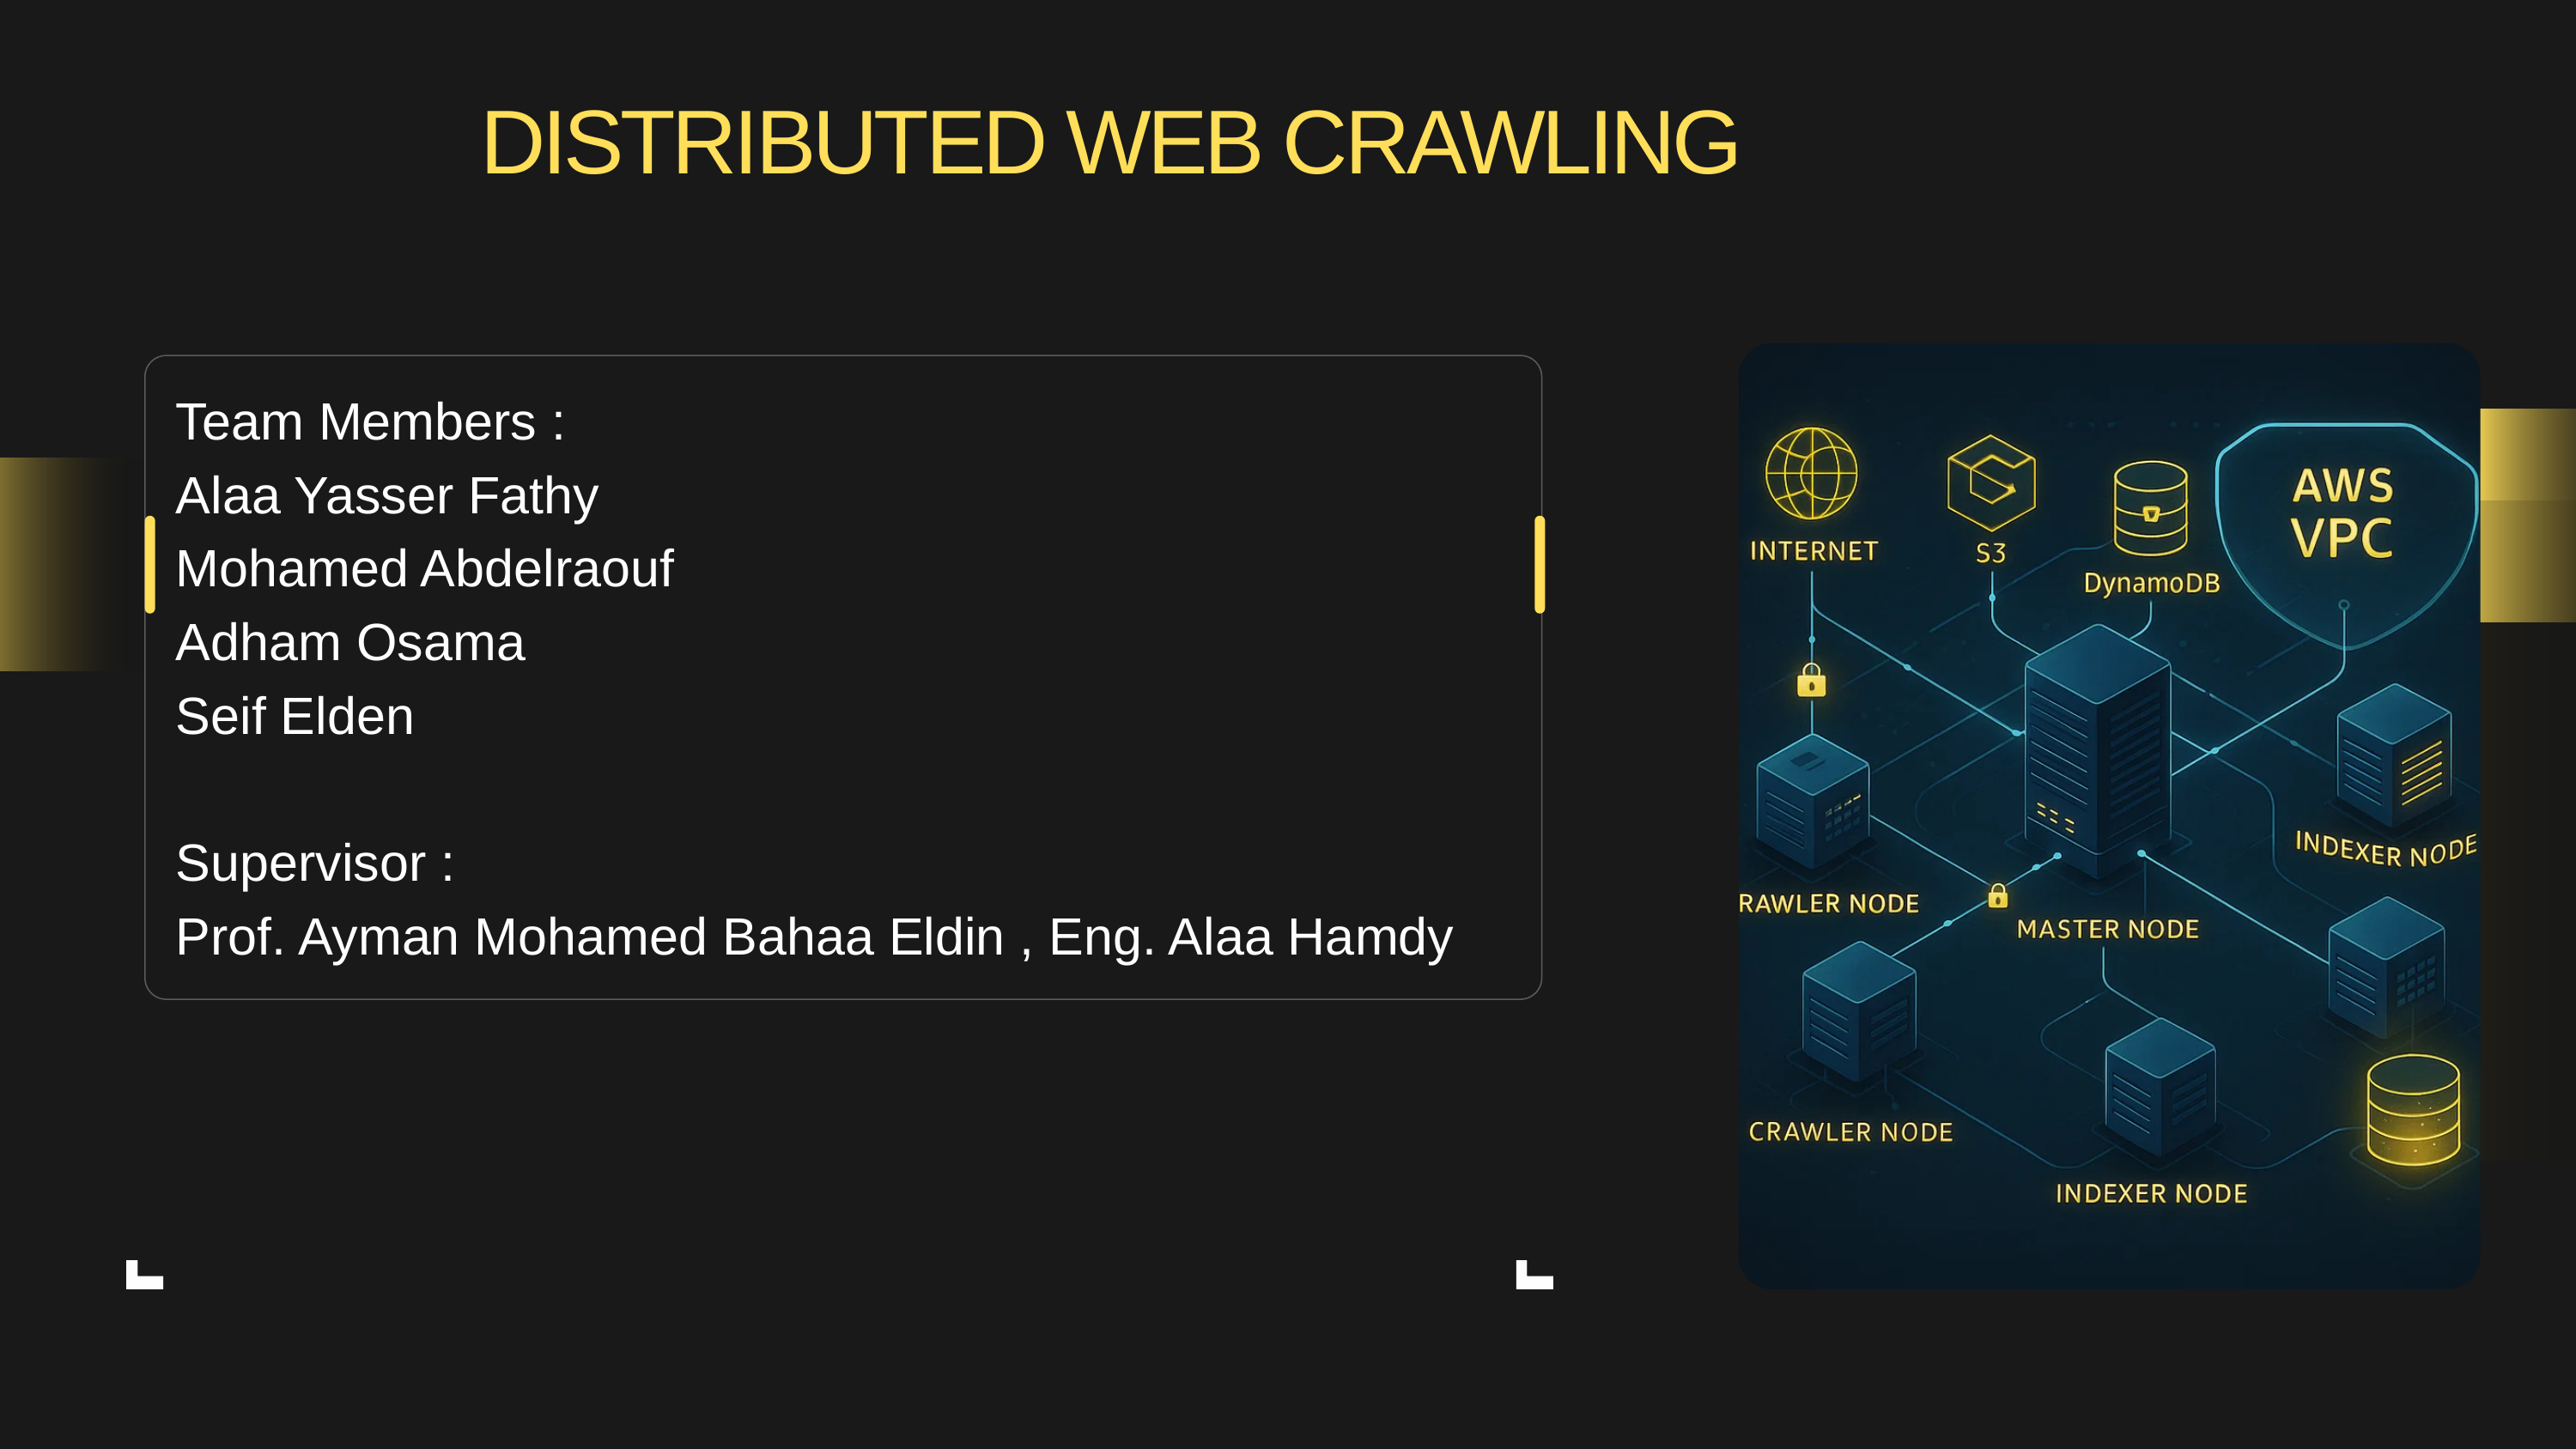

DISTRIBUTED WEB CRAWLING

Team Members :
Alaa Yasser Fathy
Mohamed Abdelraouf
Adham Osama
Seif Elden

Supervisor :
Prof. Ayman Mohamed Bahaa Eldin , Eng. Alaa Hamdy